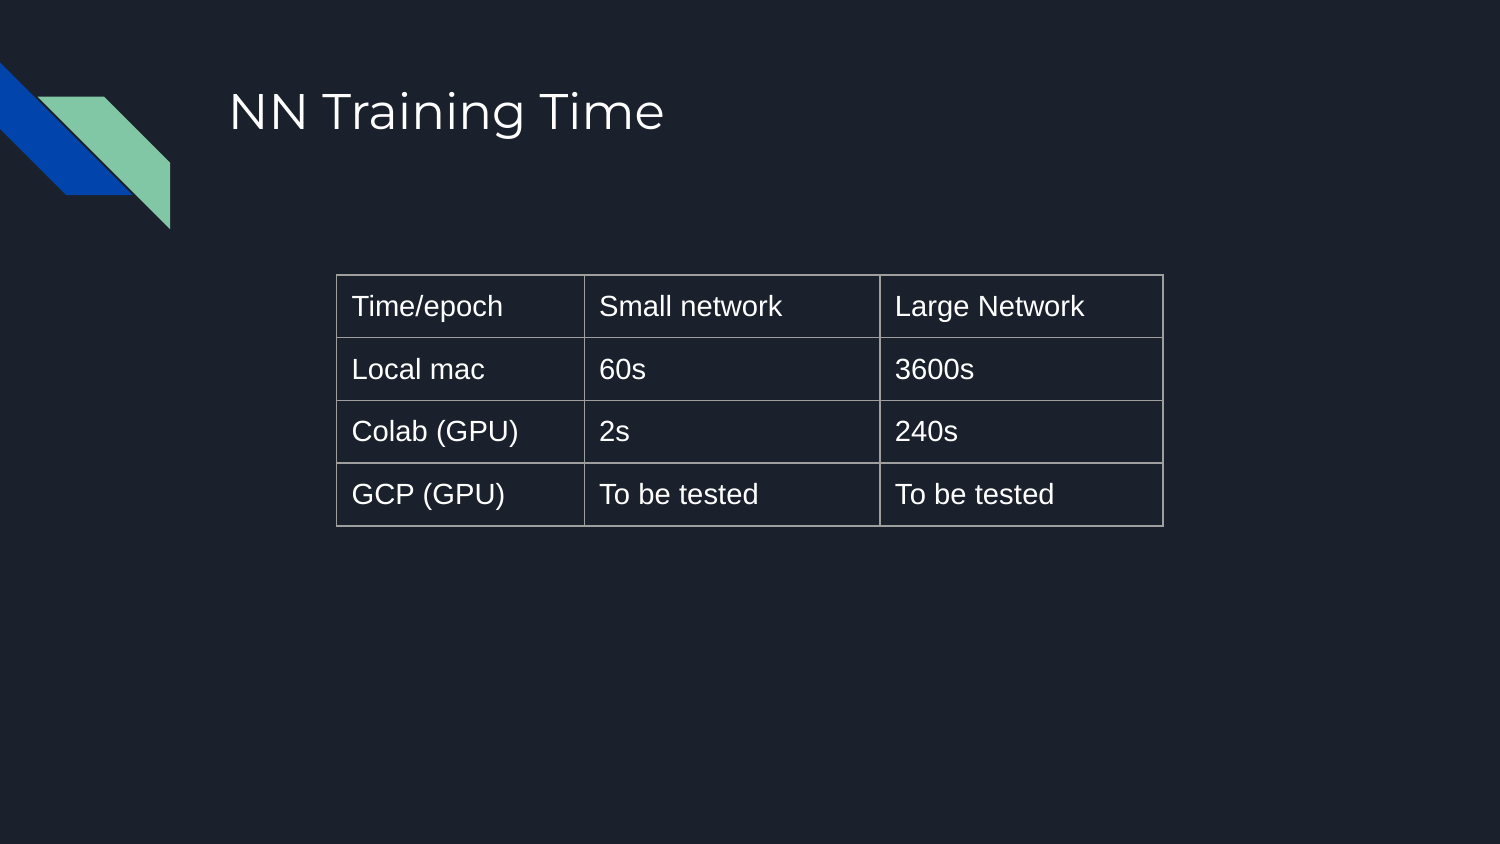

# NN Training Time
| Time/epoch | Small network | Large Network |
| --- | --- | --- |
| Local mac | 60s | 3600s |
| Colab (GPU) | 2s | 240s |
| GCP (GPU) | To be tested | To be tested |